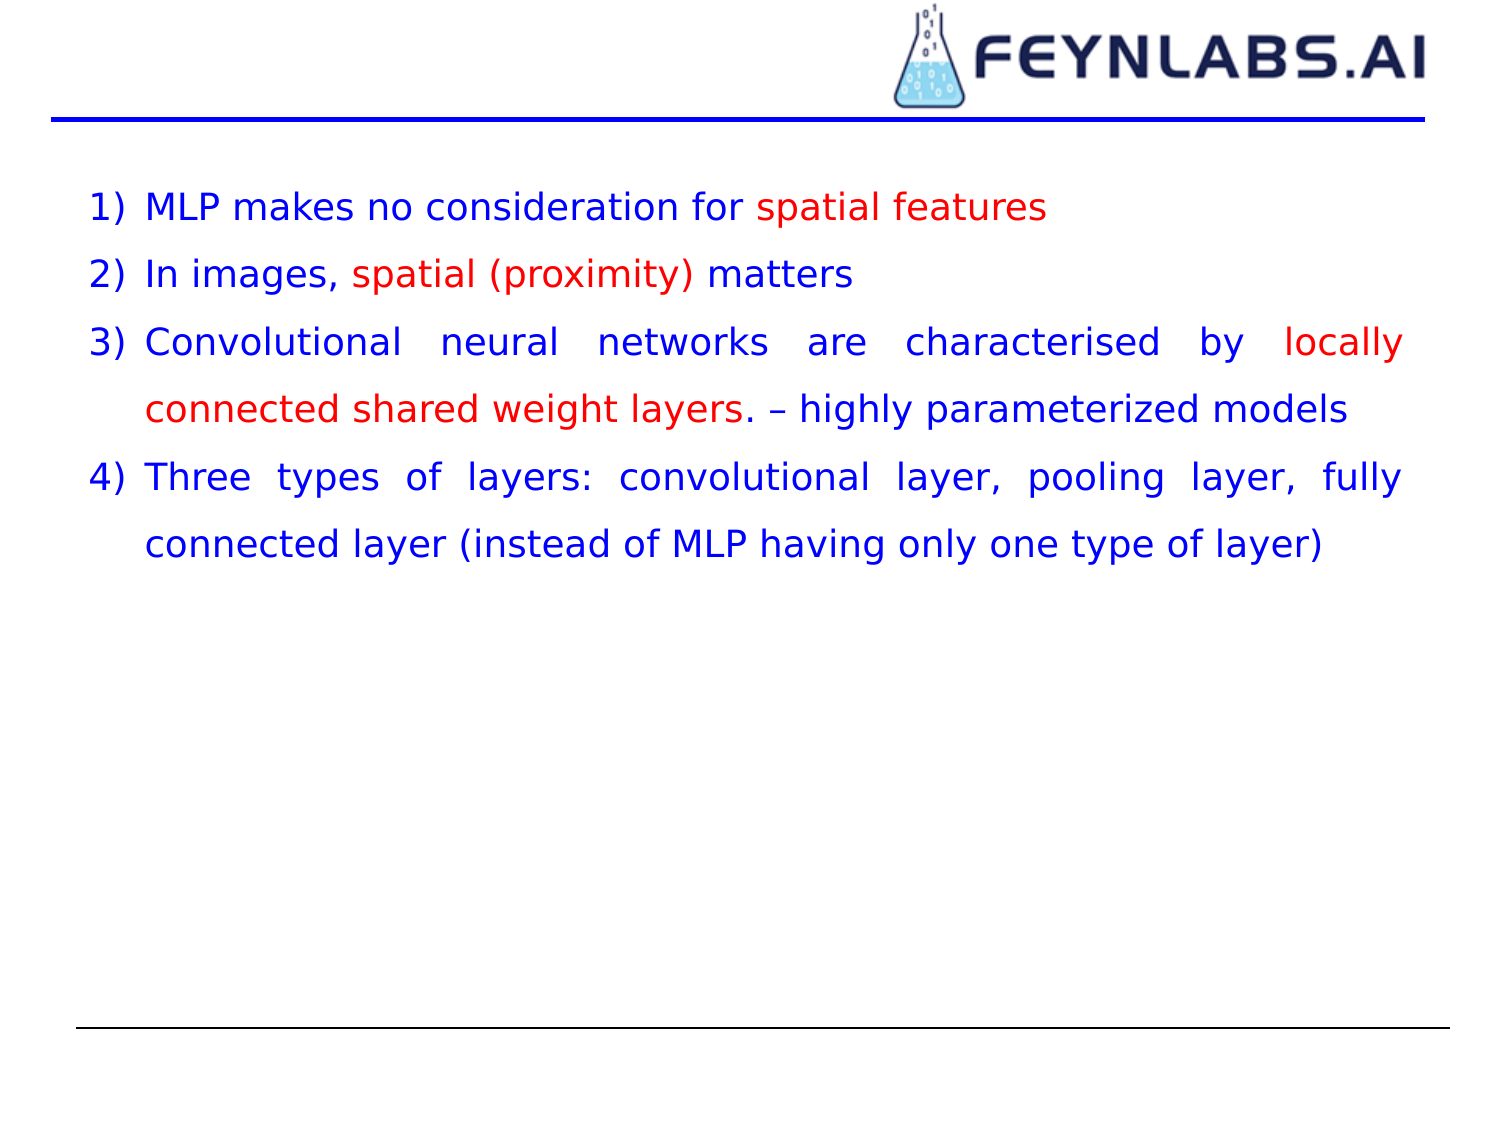

MLP makes no consideration for spatial features
In images, spatial (proximity) matters
Convolutional neural networks are characterised by locally connected shared weight layers. – highly parameterized models
Three types of layers: convolutional layer, pooling layer, fully connected layer (instead of MLP having only one type of layer)